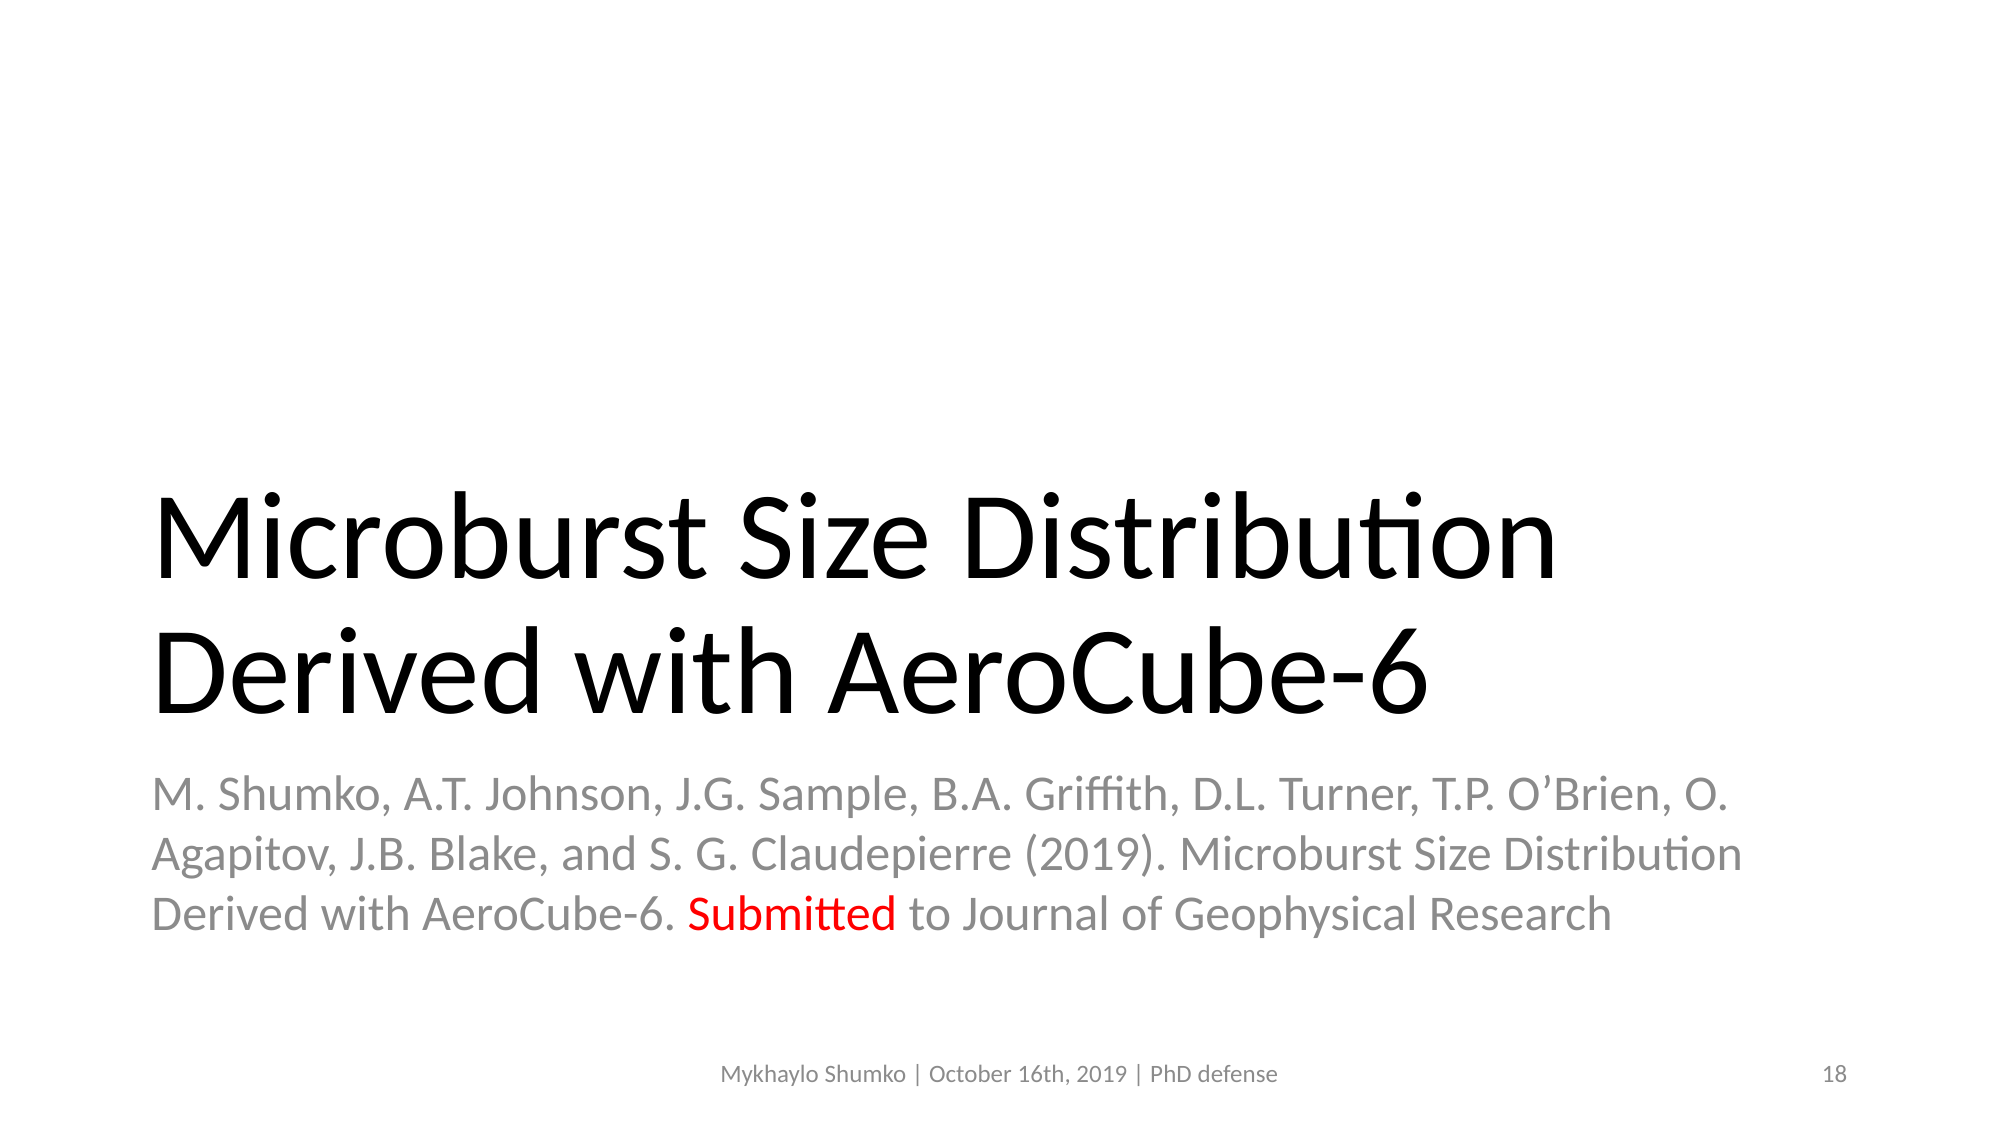

# Microburst Size Distribution Derived with AeroCube-6
M. Shumko, A.T. Johnson, J.G. Sample, B.A. Griffith, D.L. Turner, T.P. O’Brien, O. Agapitov, J.B. Blake, and S. G. Claudepierre (2019). Microburst Size Distribution Derived with AeroCube-6. Submitted to Journal of Geophysical Research
Mykhaylo Shumko | October 16th, 2019 | PhD defense
18